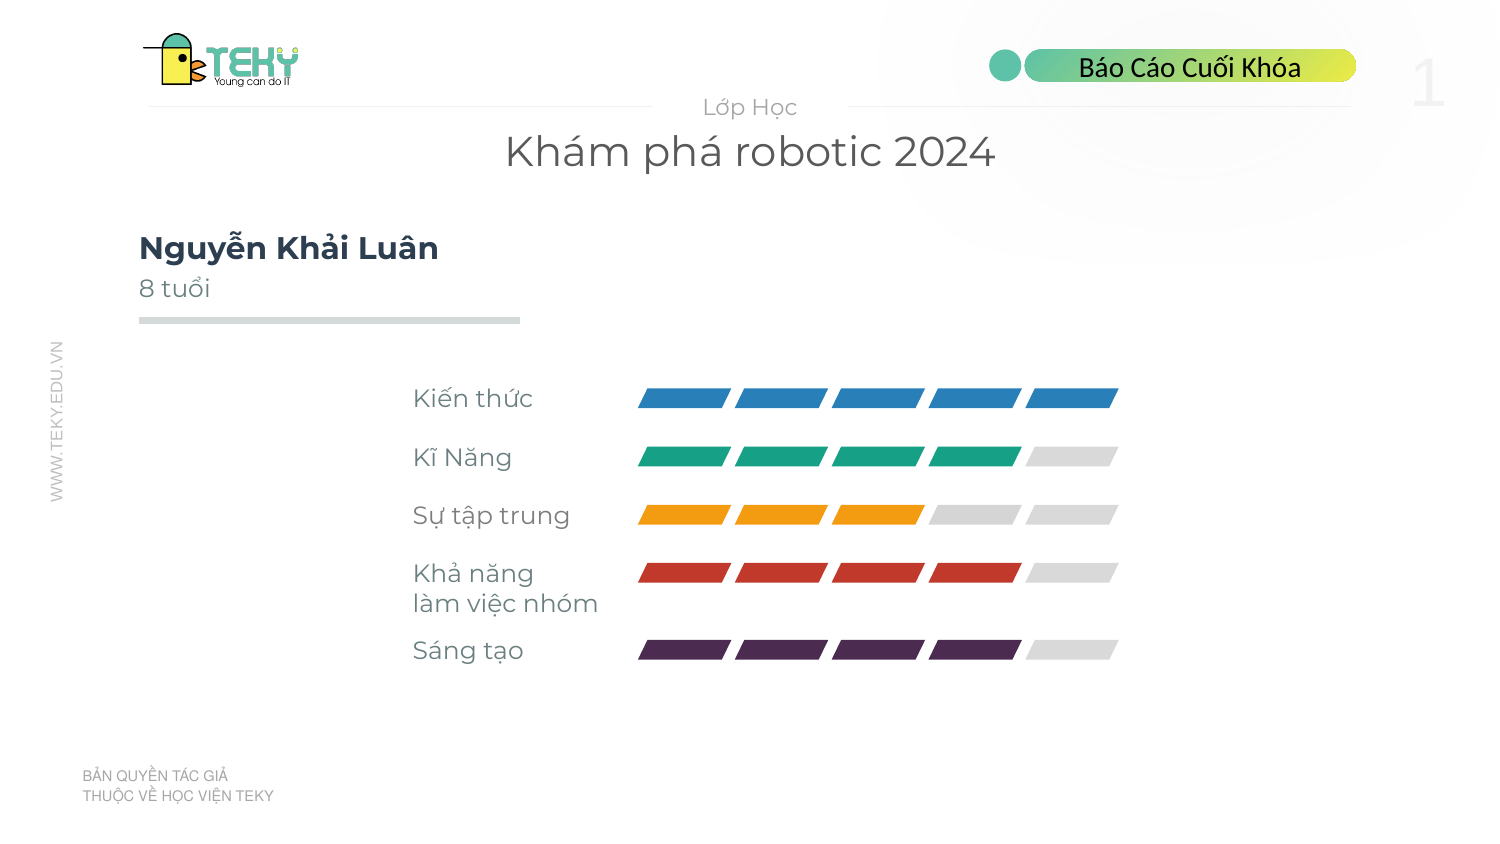

1
Lớp Học

Khám phá robotic 2024
Nguyễn Khải Luân
8 tuổi
Kiến thức

Kĩ Năng

Sự tập trung

Khả năng
làm việc nhóm

Sáng tạo